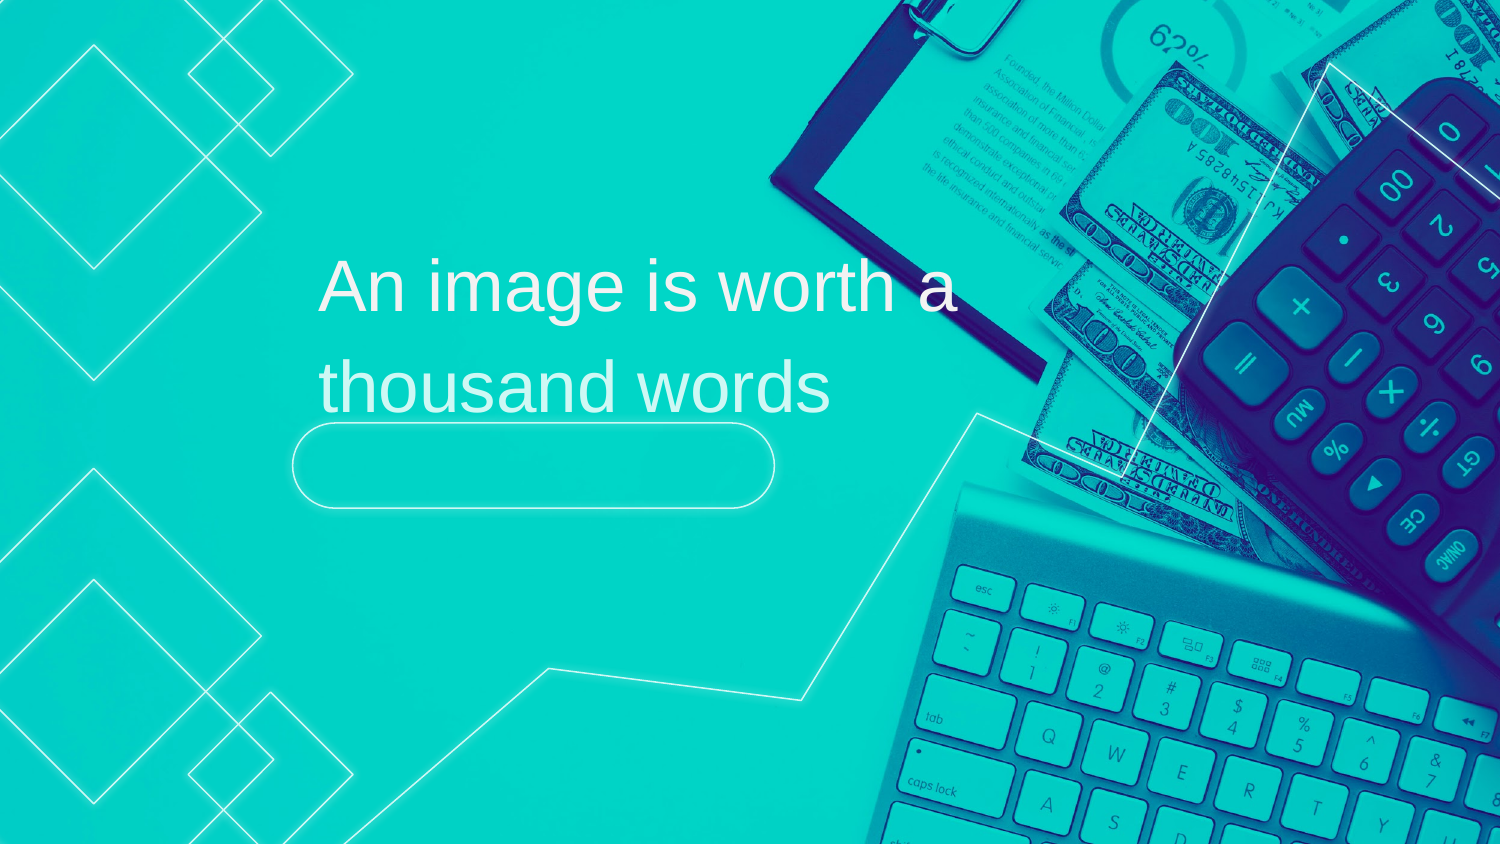

An image is worth a thousand words